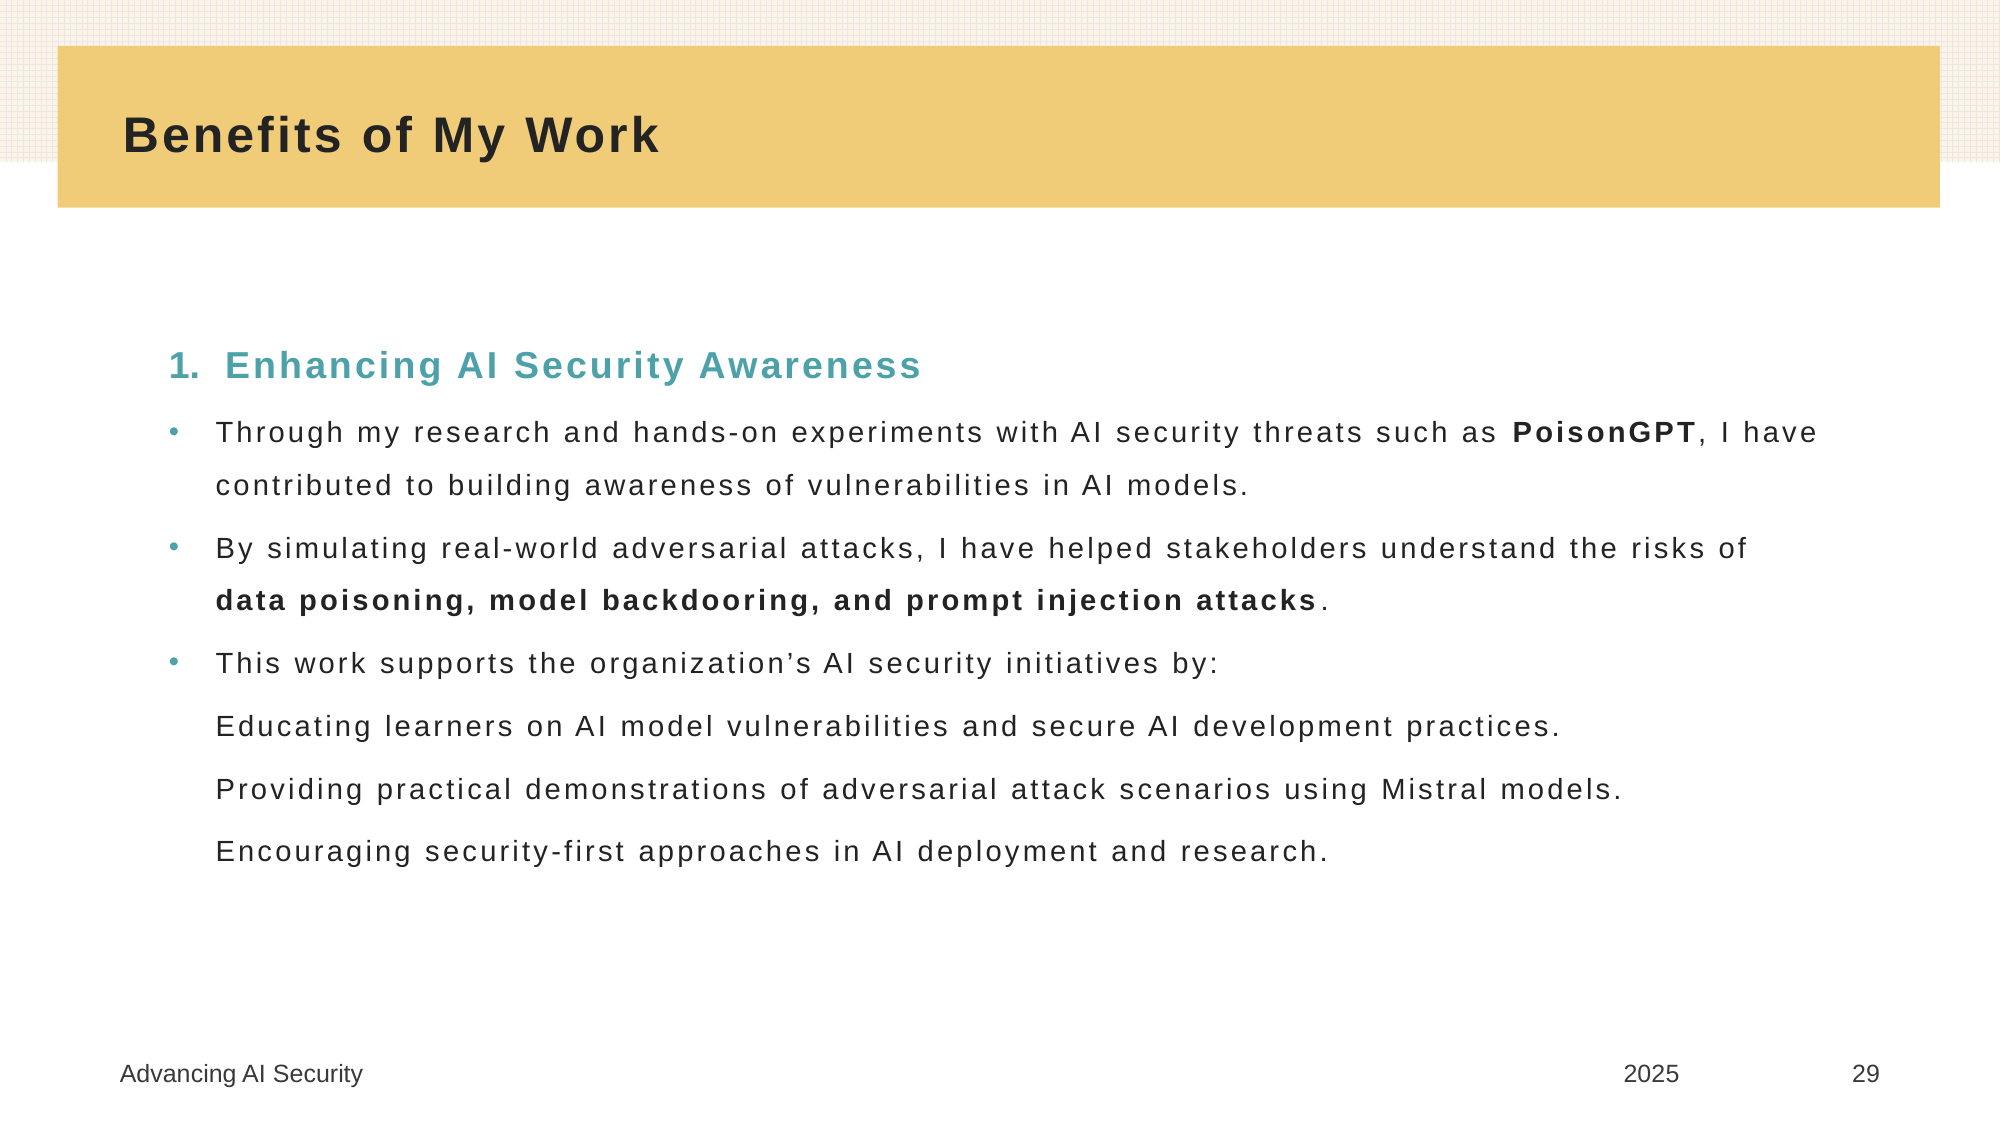

# Benefits of My Work
Enhancing AI Security Awareness
Through my research and hands-on experiments with AI security threats such as PoisonGPT, I have contributed to building awareness of vulnerabilities in AI models.
By simulating real-world adversarial attacks, I have helped stakeholders understand the risks of data poisoning, model backdooring, and prompt injection attacks.
This work supports the organization’s AI security initiatives by:
	Educating learners on AI model vulnerabilities and secure AI development practices.
	Providing practical demonstrations of adversarial attack scenarios using Mistral models.
	Encouraging security-first approaches in AI deployment and research.
Advancing AI Security
2025
29